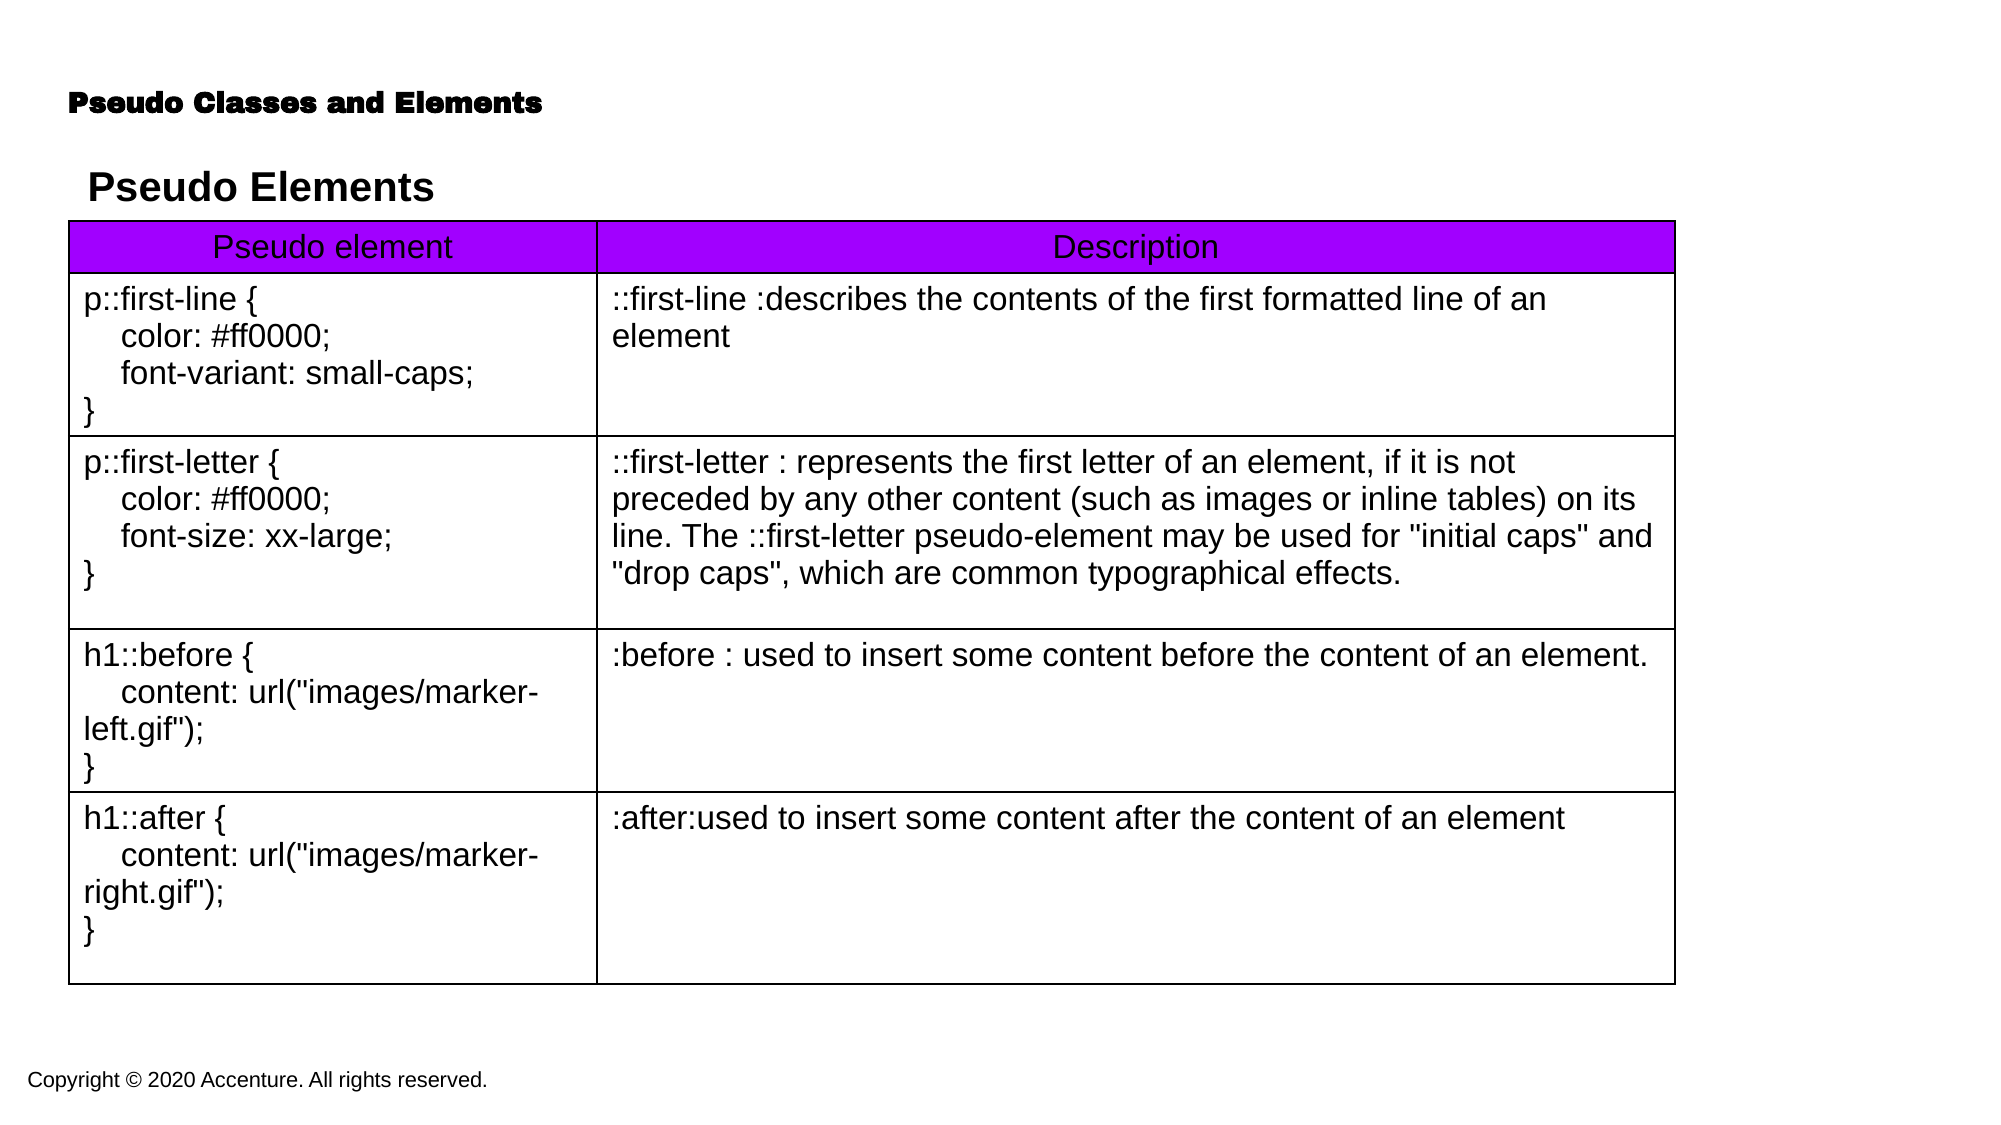

# Pseudo Classes and Elements
 Pseudo Elements
| Pseudo element | Description |
| --- | --- |
| p::first-line { color: #ff0000; font-variant: small-caps; } | ::first-line :describes the contents of the first formatted line of an element |
| p::first-letter { color: #ff0000; font-size: xx-large; } | ::first-letter : represents the first letter of an element, if it is not preceded by any other content (such as images or inline tables) on its line. The ::first-letter pseudo-element may be used for "initial caps" and "drop caps", which are common typographical effects. |
| h1::before { content: url("images/marker-left.gif"); } | :before : used to insert some content before the content of an element. |
| h1::after { content: url("images/marker-right.gif"); } | :after:used to insert some content after the content of an element |